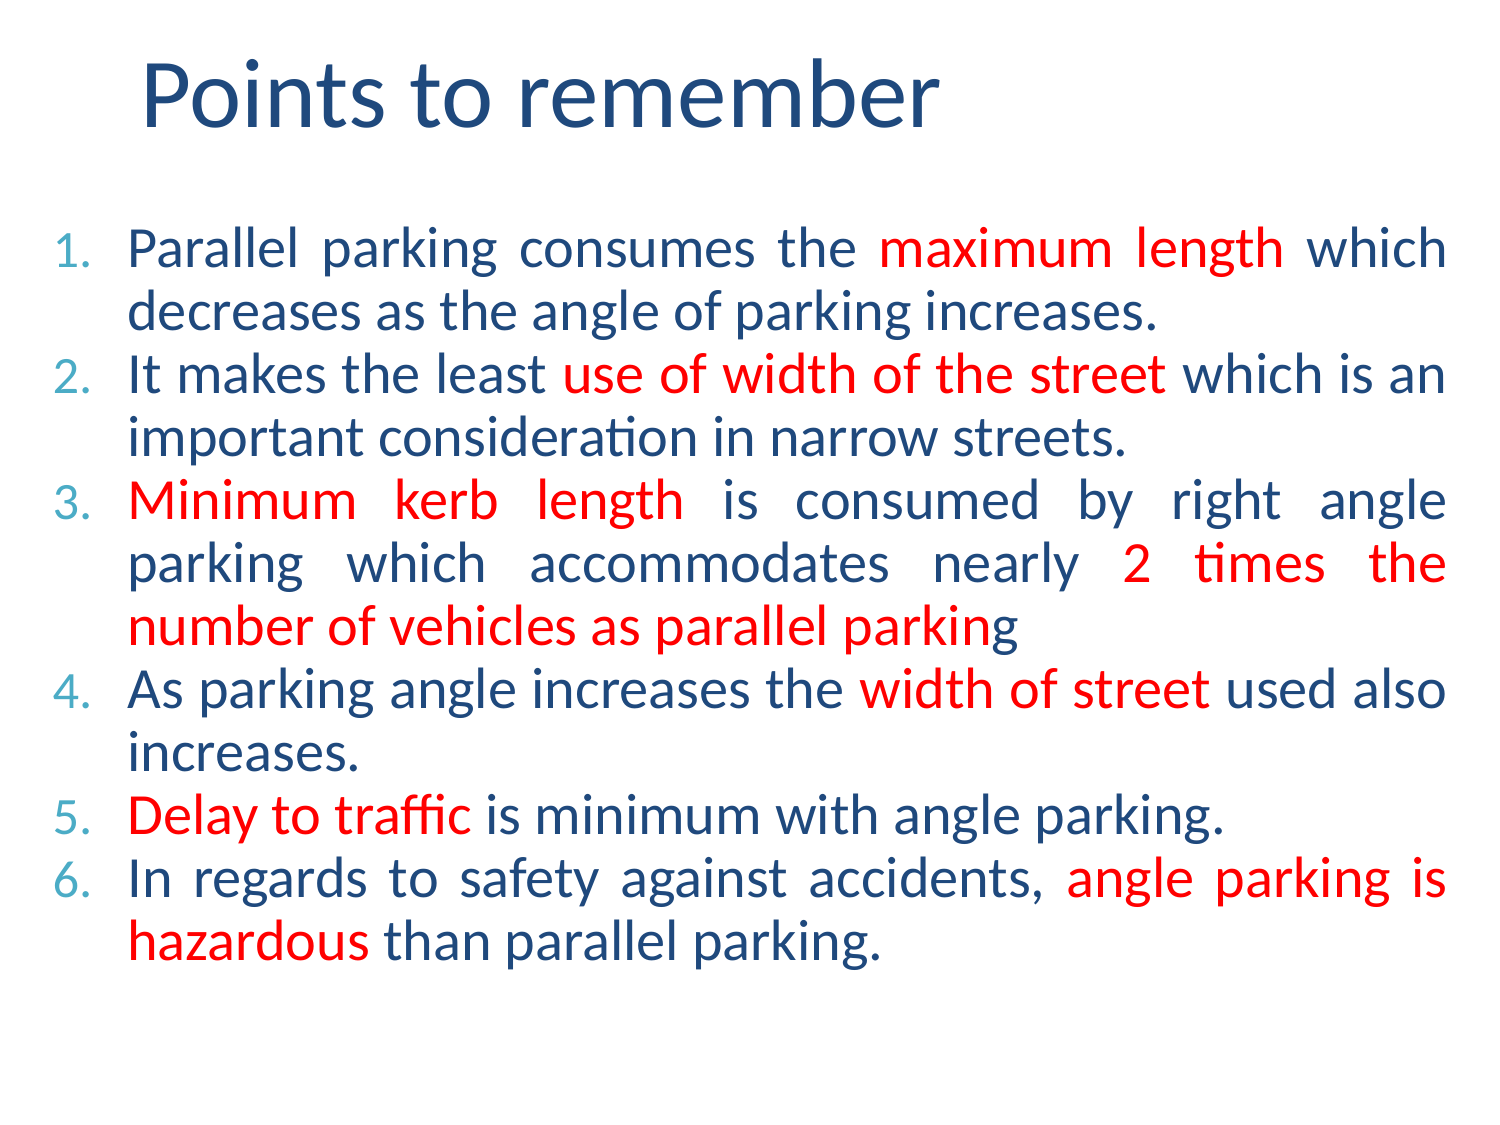

Points to remember
Parallel parking consumes the maximum length which decreases as the angle of parking increases.
It makes the least use of width of the street which is an important consideration in narrow streets.
Minimum kerb length is consumed by right angle parking which accommodates nearly 2 times the number of vehicles as parallel parking
As parking angle increases the width of street used also increases.
Delay to traffic is minimum with angle parking.
In regards to safety against accidents, angle parking is hazardous than parallel parking.